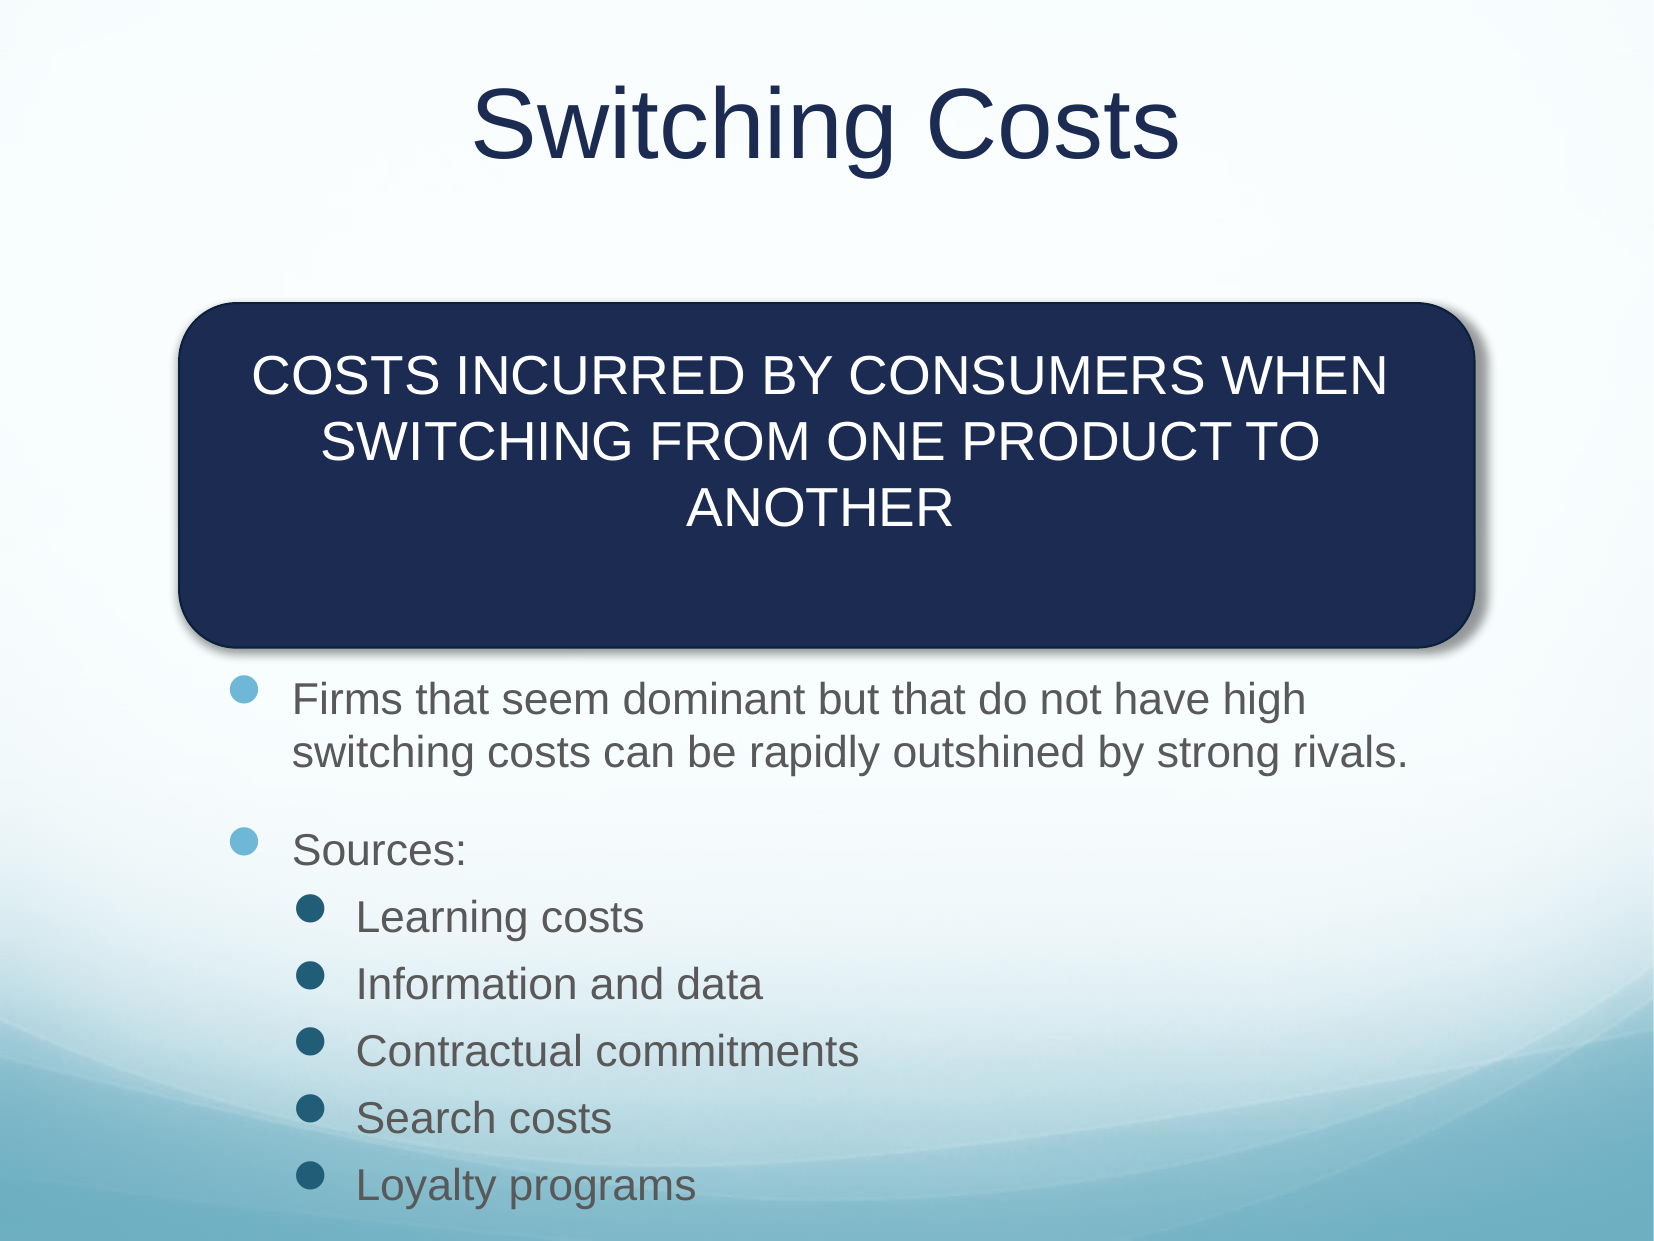

# Switching Costs
Costs incurred by consumers when switching from one product to another
Firms that seem dominant but that do not have high switching costs can be rapidly outshined by strong rivals.
Sources:
Learning costs
Information and data
Contractual commitments
Search costs
Loyalty programs